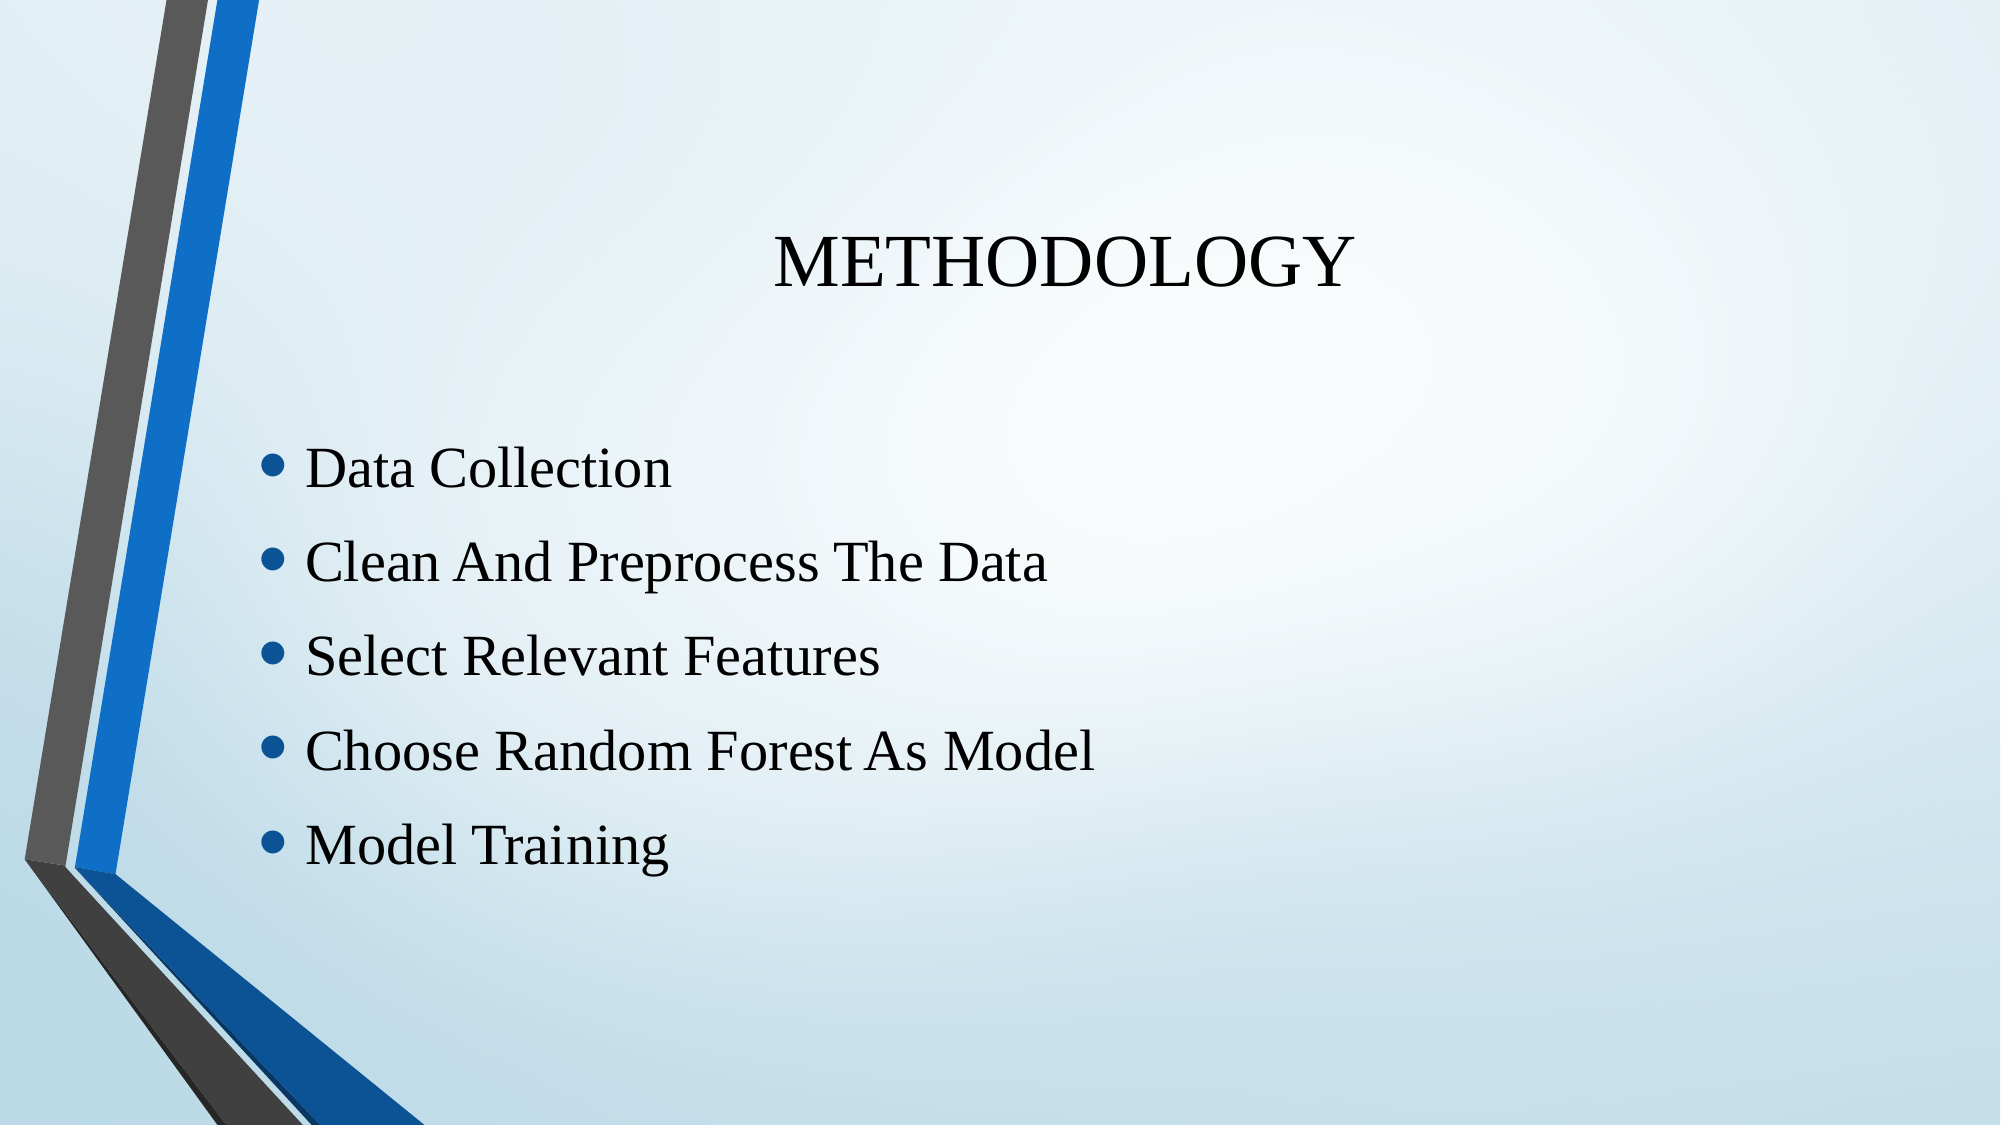

# METHODOLOGY
Data Collection
Clean And Preprocess The Data
Select Relevant Features
Choose Random Forest As Model
Model Training